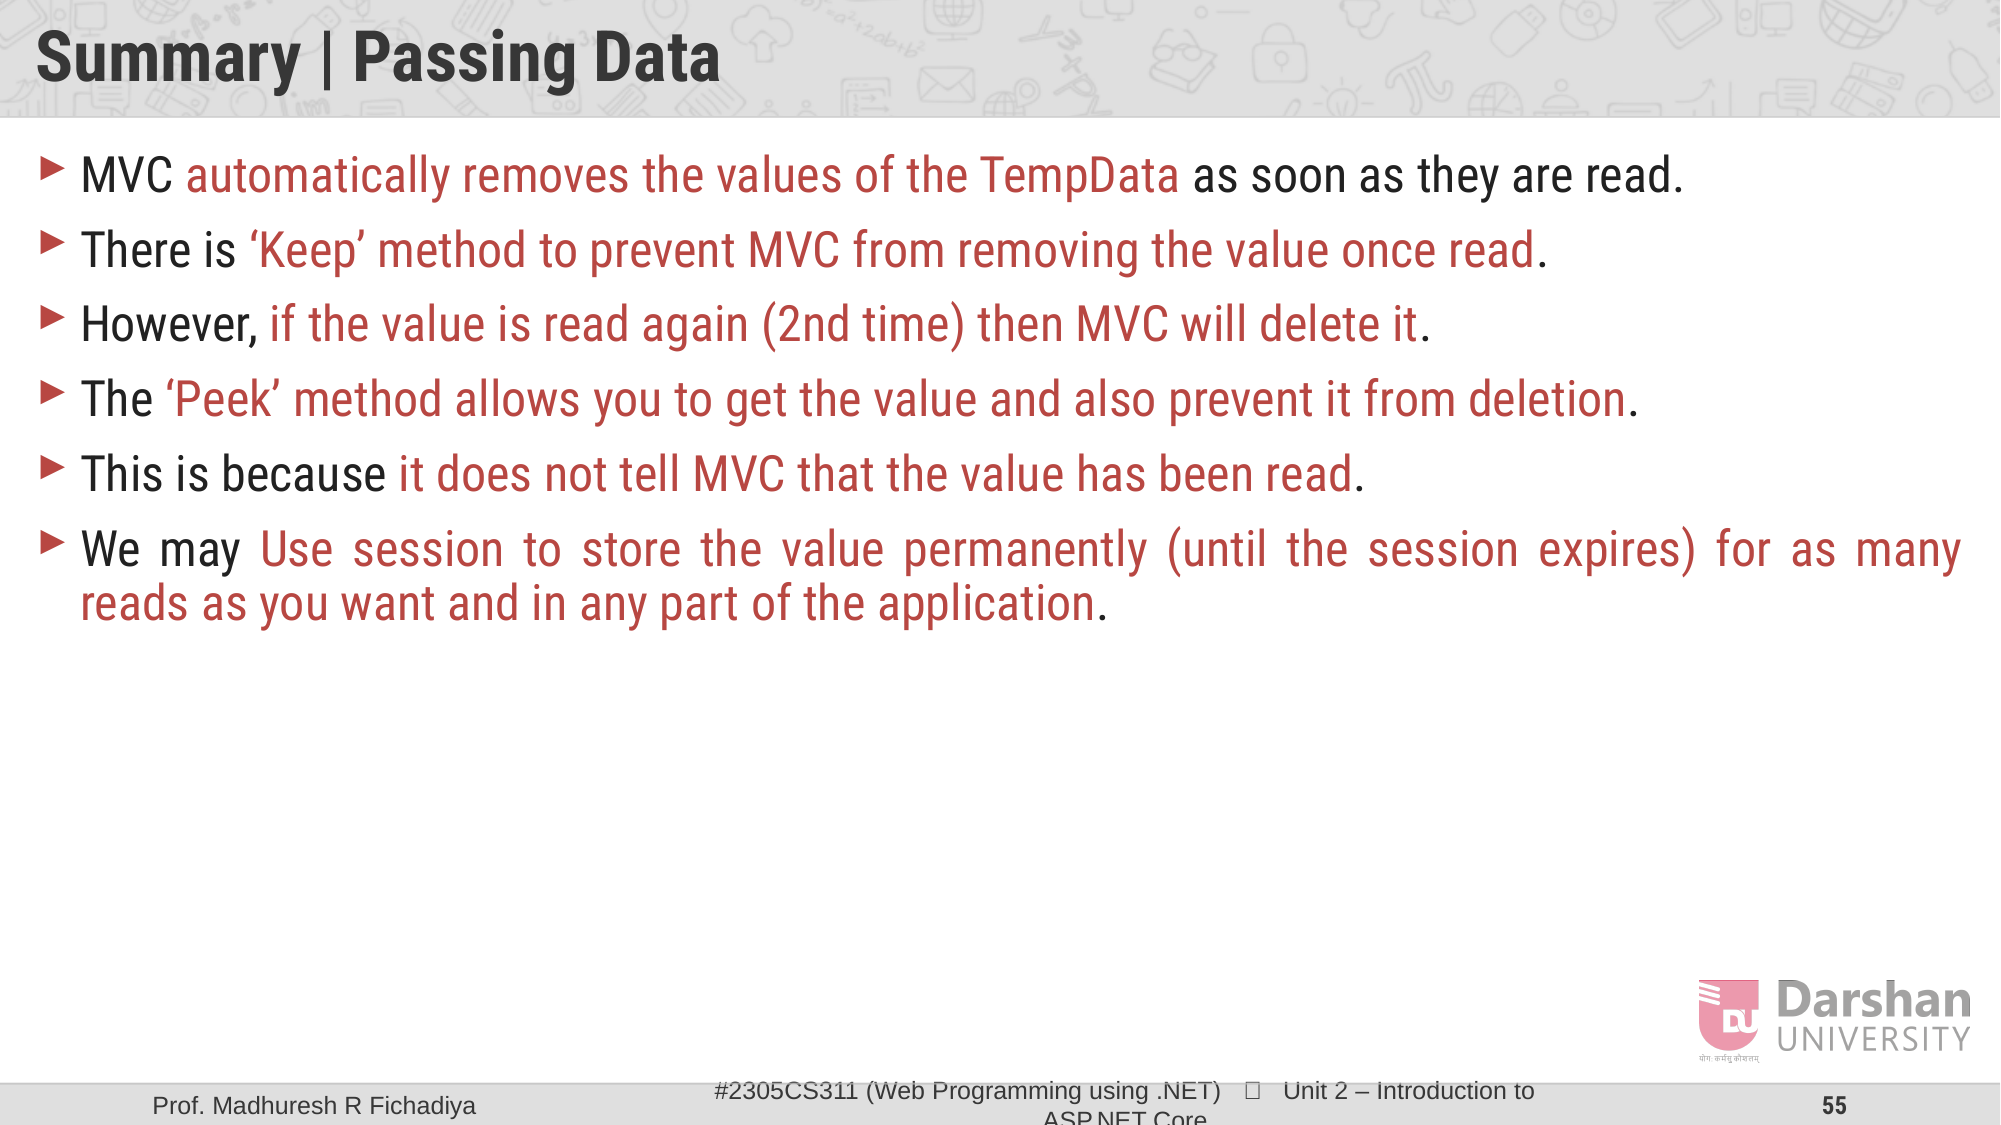

# Summary | Passing Data
MVC automatically removes the values of the TempData as soon as they are read.
There is ‘Keep’ method to prevent MVC from removing the value once read.
However, if the value is read again (2nd time) then MVC will delete it.
The ‘Peek’ method allows you to get the value and also prevent it from deletion.
This is because it does not tell MVC that the value has been read.
We may Use session to store the value permanently (until the session expires) for as many reads as you want and in any part of the application.